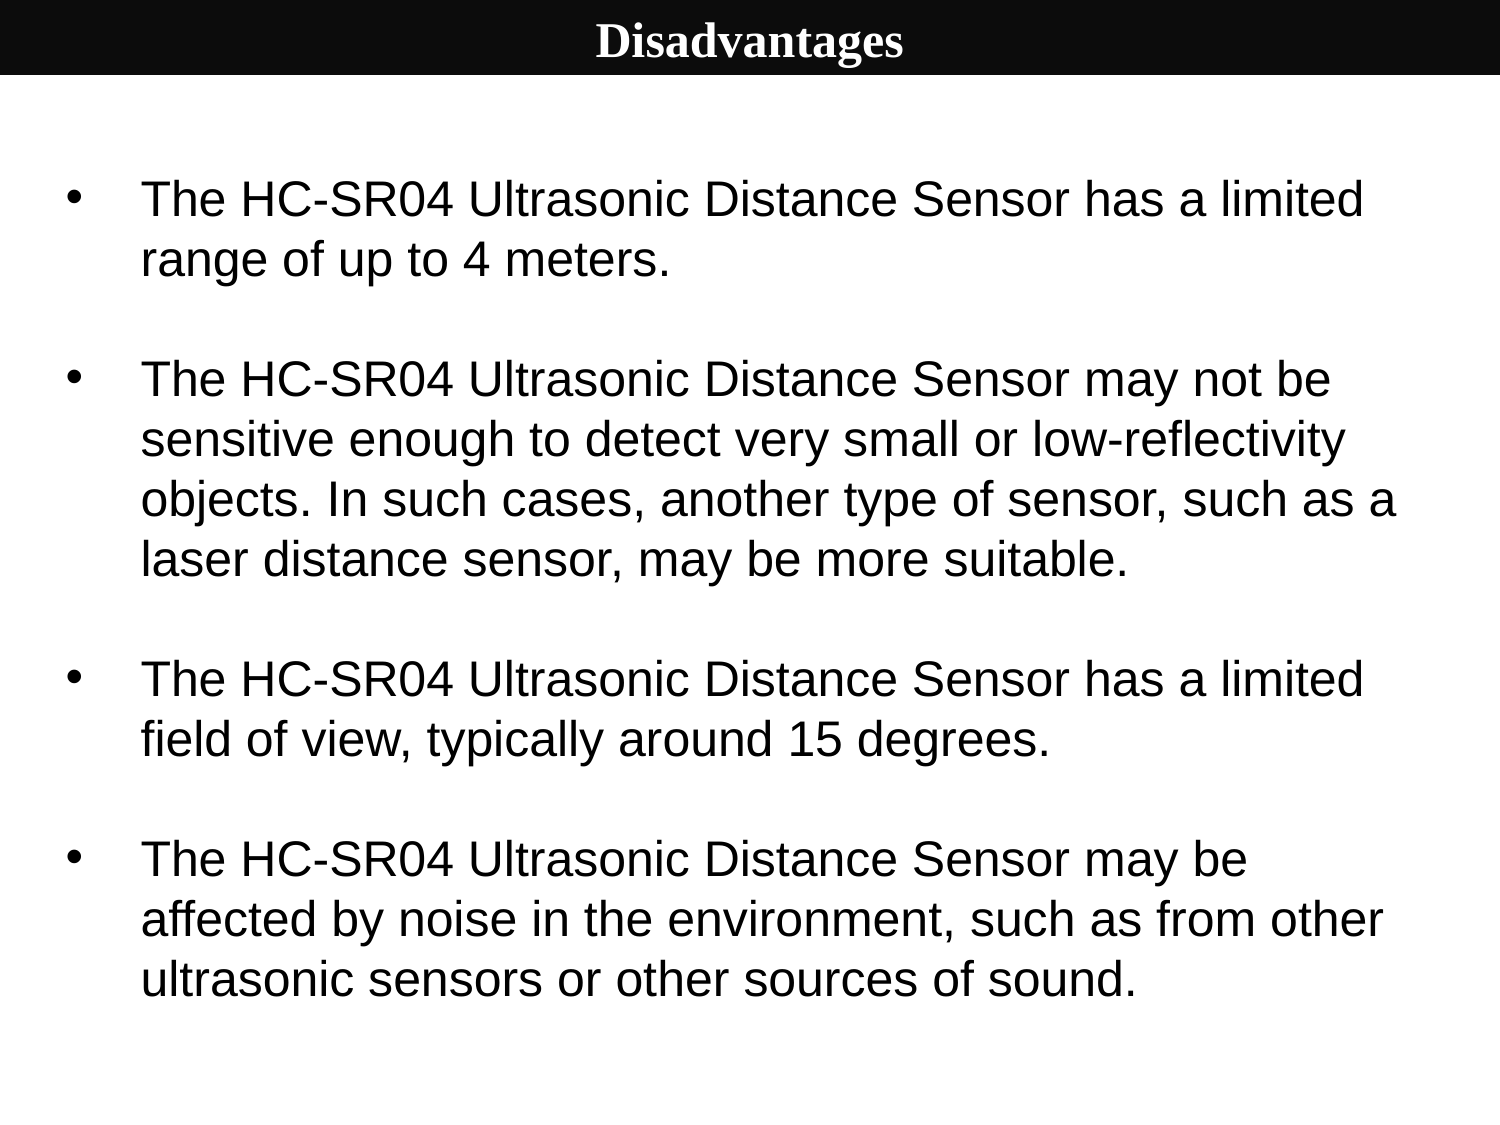

Disadvantages
The HC-SR04 Ultrasonic Distance Sensor has a limited range of up to 4 meters.

The HC-SR04 Ultrasonic Distance Sensor may not be sensitive enough to detect very small or low-reflectivity objects. In such cases, another type of sensor, such as a laser distance sensor, may be more suitable.

The HC-SR04 Ultrasonic Distance Sensor has a limited field of view, typically around 15 degrees.

The HC-SR04 Ultrasonic Distance Sensor may be affected by noise in the environment, such as from other ultrasonic sensors or other sources of sound.